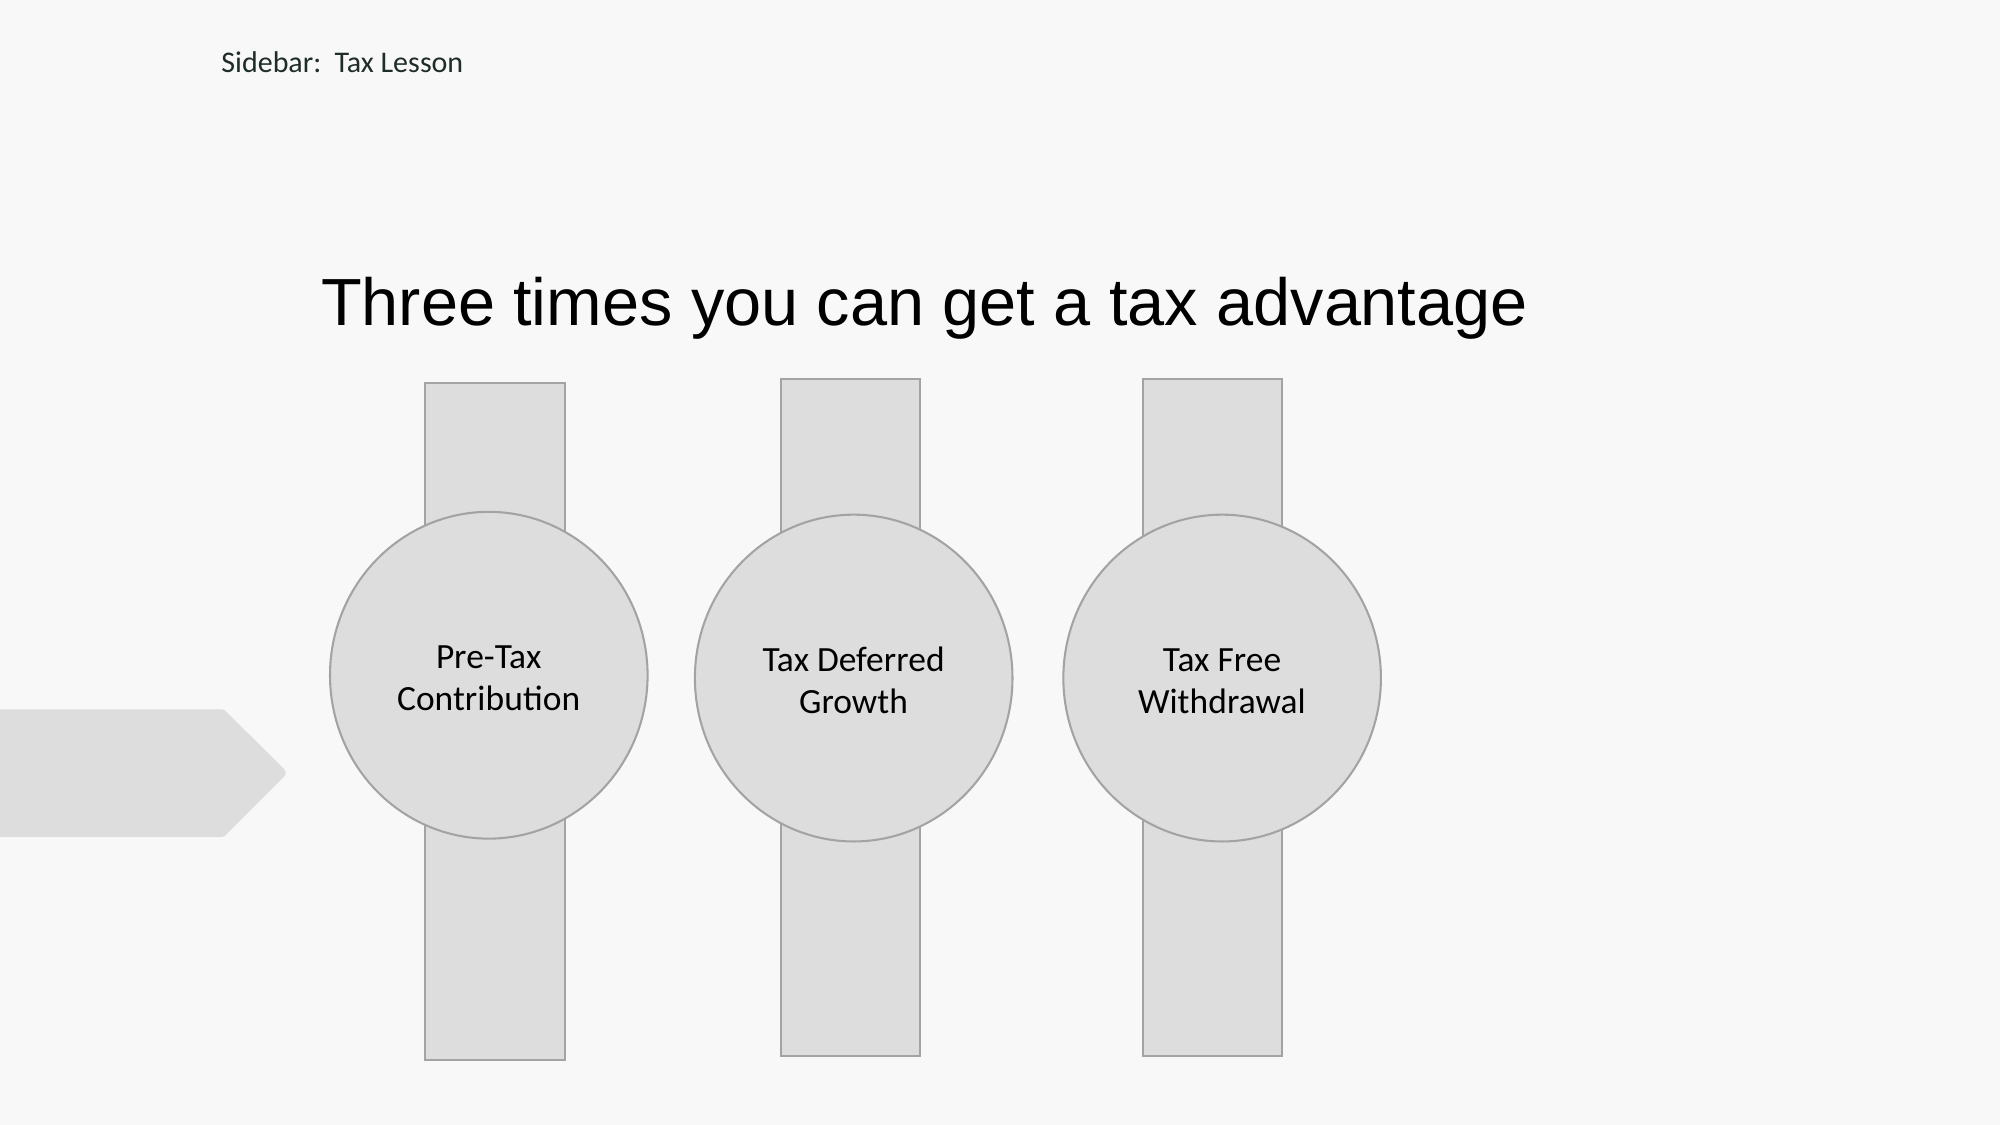

# Sidebar:  Tax Lesson

Three times you can get a tax advantage

Pre-Tax
Contribution
Tax Deferred
Growth
Tax Free
Withdrawal